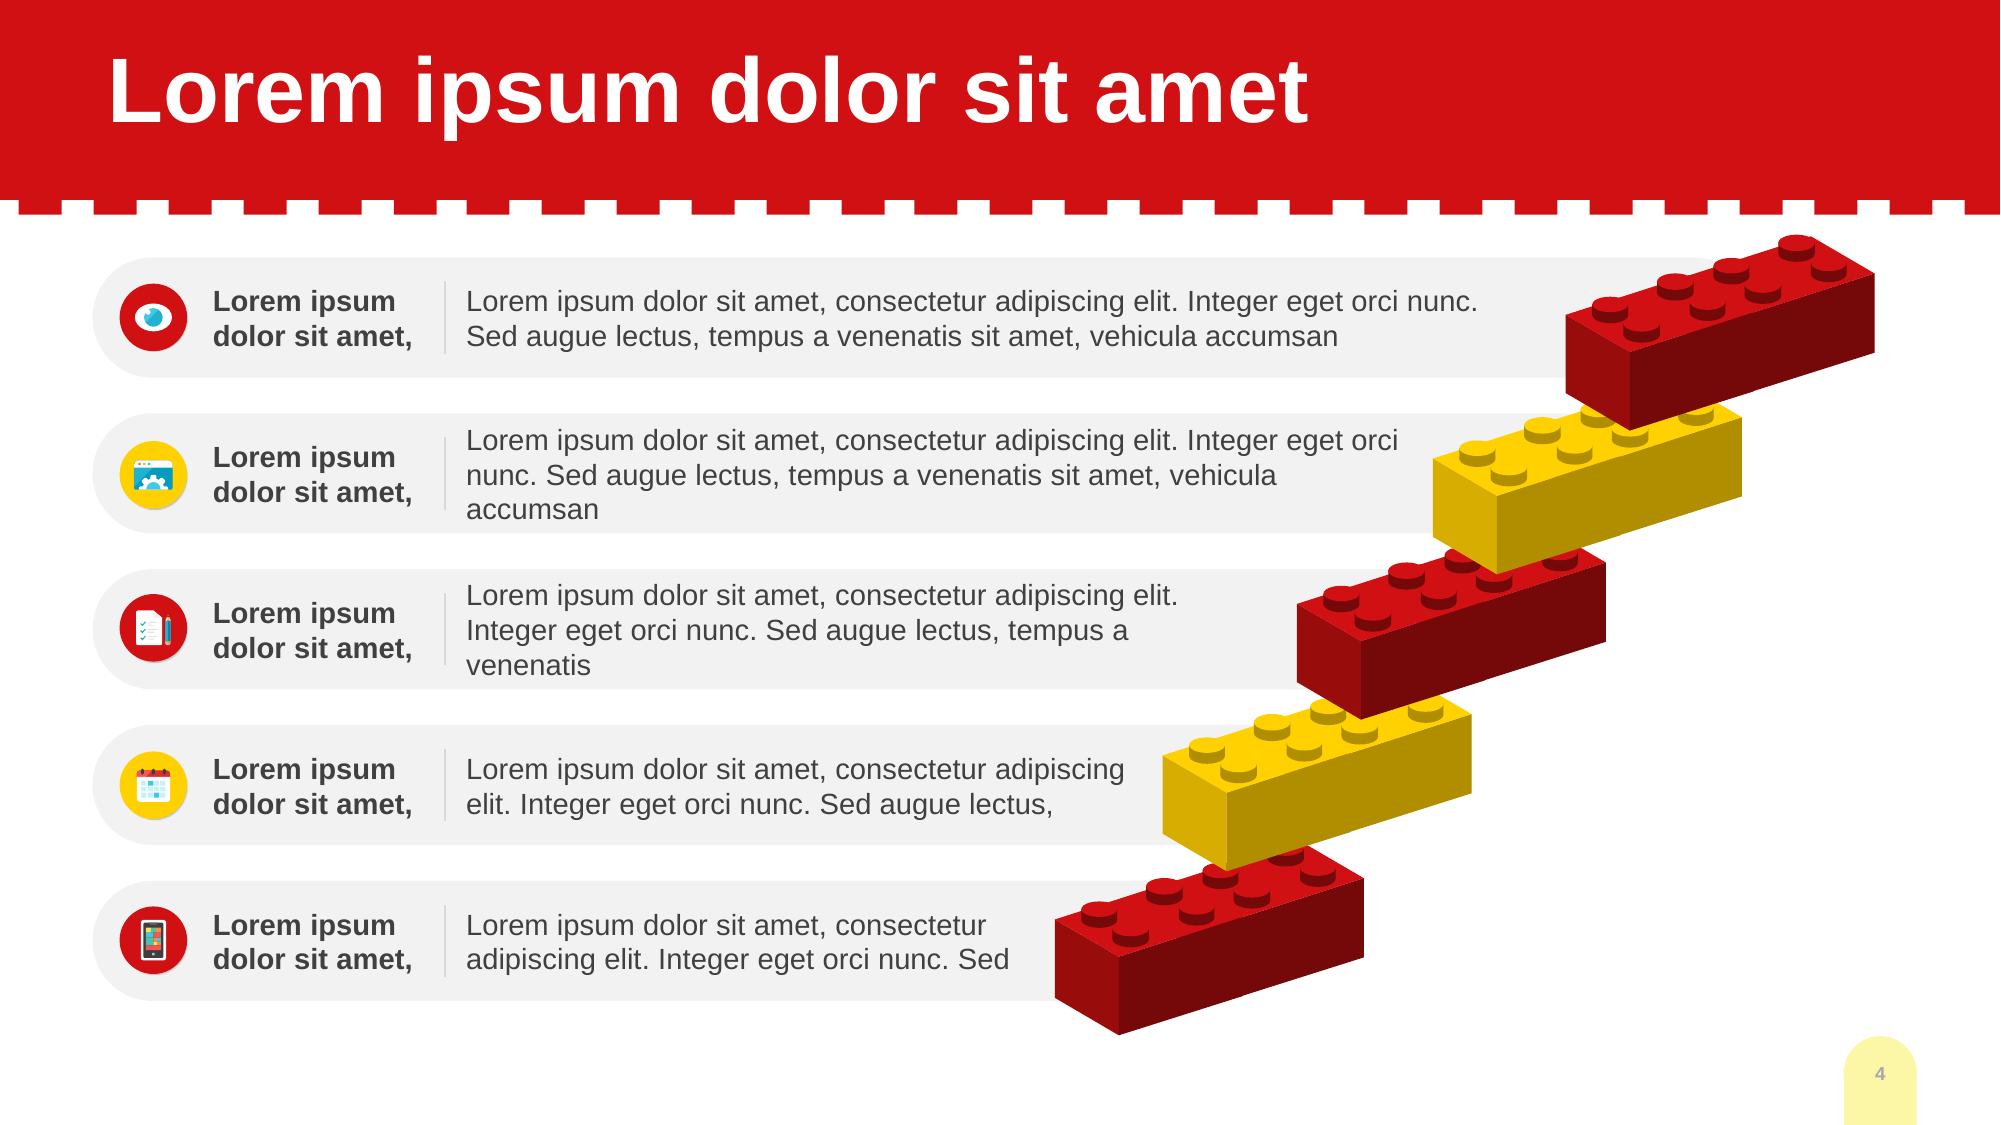

# Lorem ipsum dolor sit amet

Lorem ipsum dolor sit amet,
Lorem ipsum dolor sit amet, consectetur adipiscing elit. Integer eget orci nunc. Sed augue lectus, tempus a venenatis sit amet, vehicula accumsan

Lorem ipsum dolor sit amet,
Lorem ipsum dolor sit amet, consectetur adipiscing elit. Integer eget orci nunc. Sed augue lectus, tempus a venenatis sit amet, vehicula accumsan

Lorem ipsum dolor sit amet,
Lorem ipsum dolor sit amet, consectetur adipiscing elit. Integer eget orci nunc. Sed augue lectus, tempus a venenatis

Lorem ipsum dolor sit amet,
Lorem ipsum dolor sit amet, consectetur adipiscing elit. Integer eget orci nunc. Sed augue lectus,

Lorem ipsum dolor sit amet,
Lorem ipsum dolor sit amet, consectetur adipiscing elit. Integer eget orci nunc. Sed

4